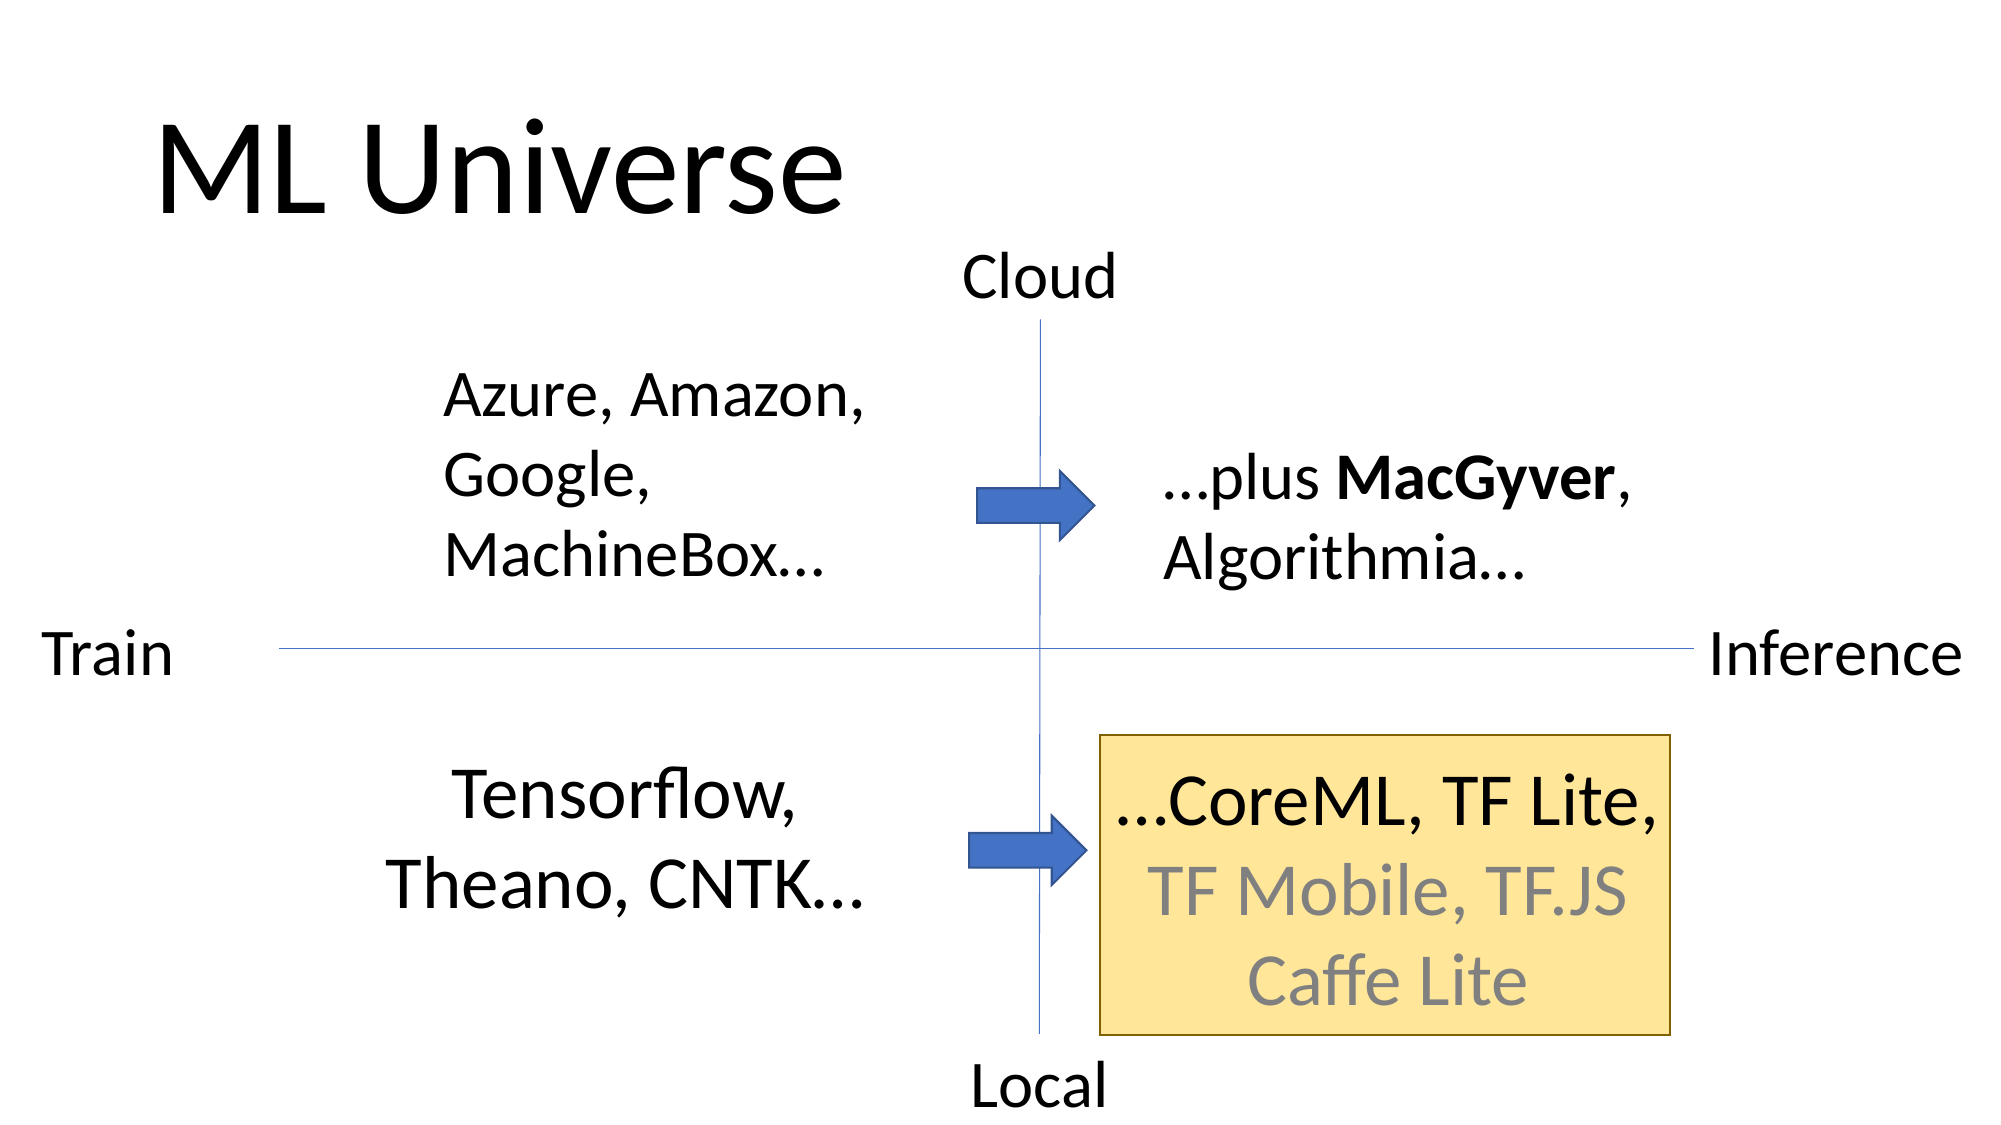

# ML Universe
Cloud
Azure, Amazon, Google, MachineBox…
…plus MacGyver, Algorithmia…

Train
Inference

Tensorflow, Theano, CNTK…
…CoreML, TF Lite, TF Mobile, TF.JS
Caffe Lite

Local